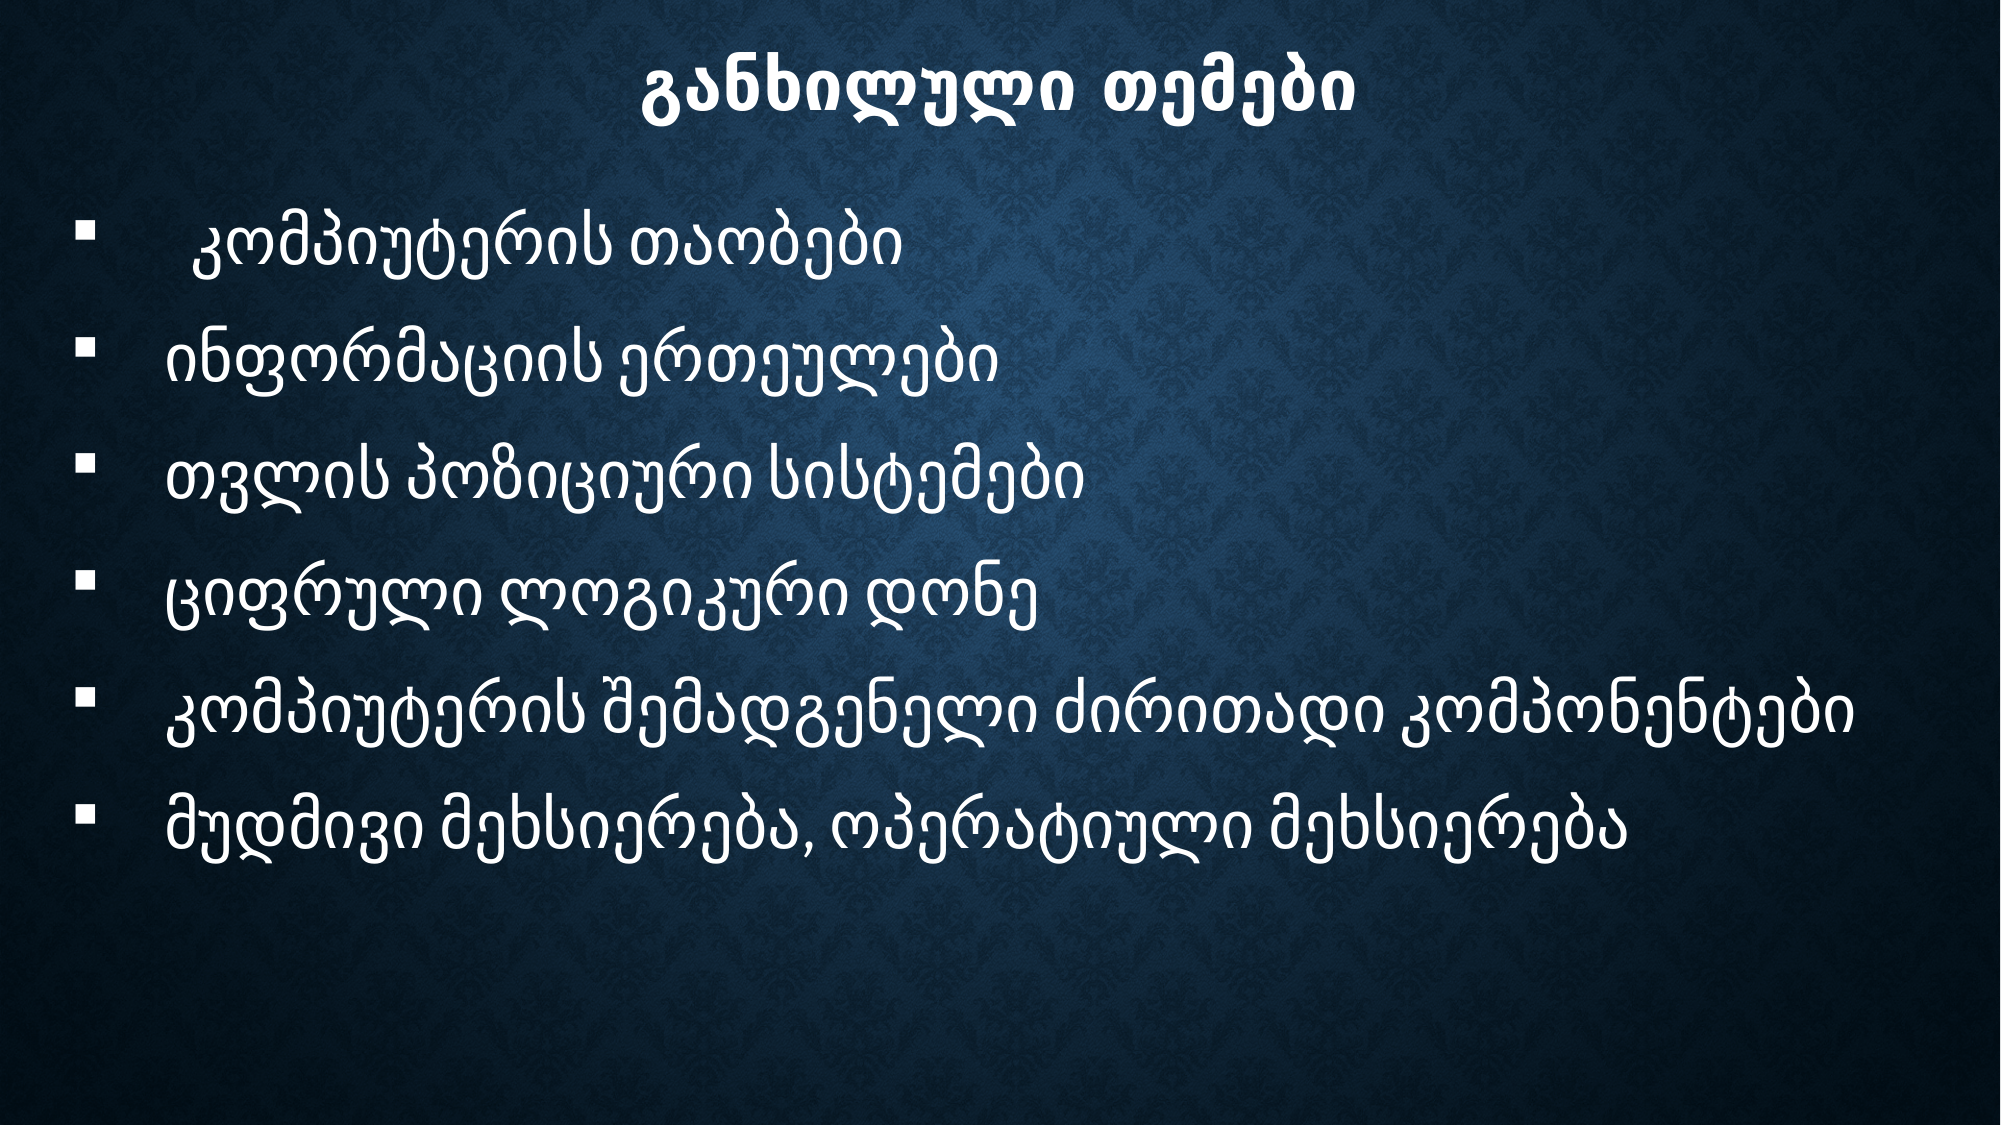

# განხილული თემები
  კომპიუტერის თაობები
ინფორმაციის ერთეულები
თვლის პოზიციური სისტემები
ციფრული ლოგიკური დონე
კომპიუტერის შემადგენელი ძირითადი კომპონენტები
მუდმივი მეხსიერება, ოპერატიული მეხსიერება